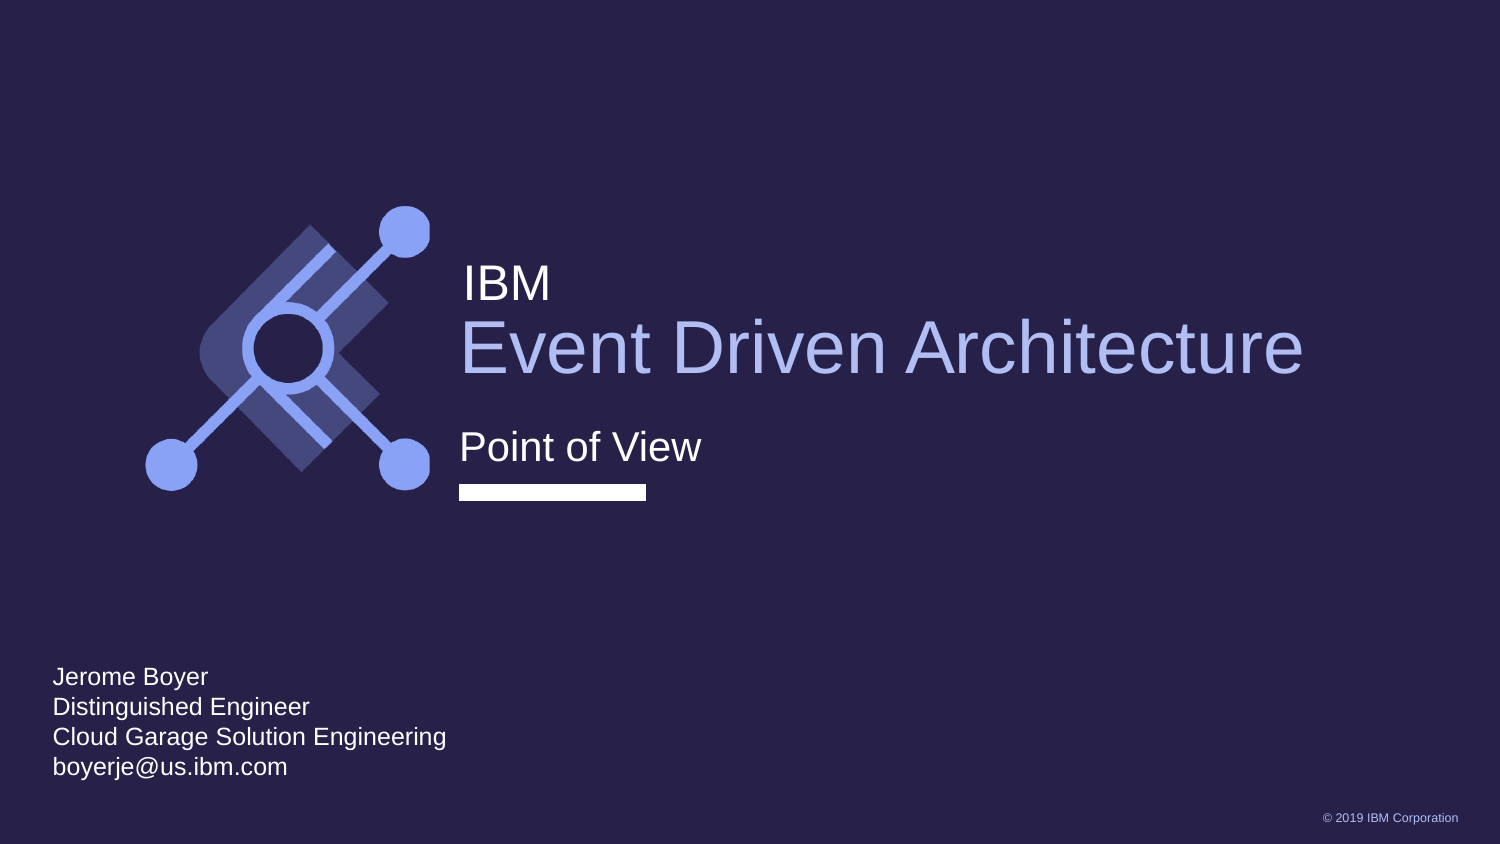

Event Driven Architecture

Point of View
Jerome Boyer
Distinguished Engineer
Cloud Garage Solution Engineering
boyerje@us.ibm.com